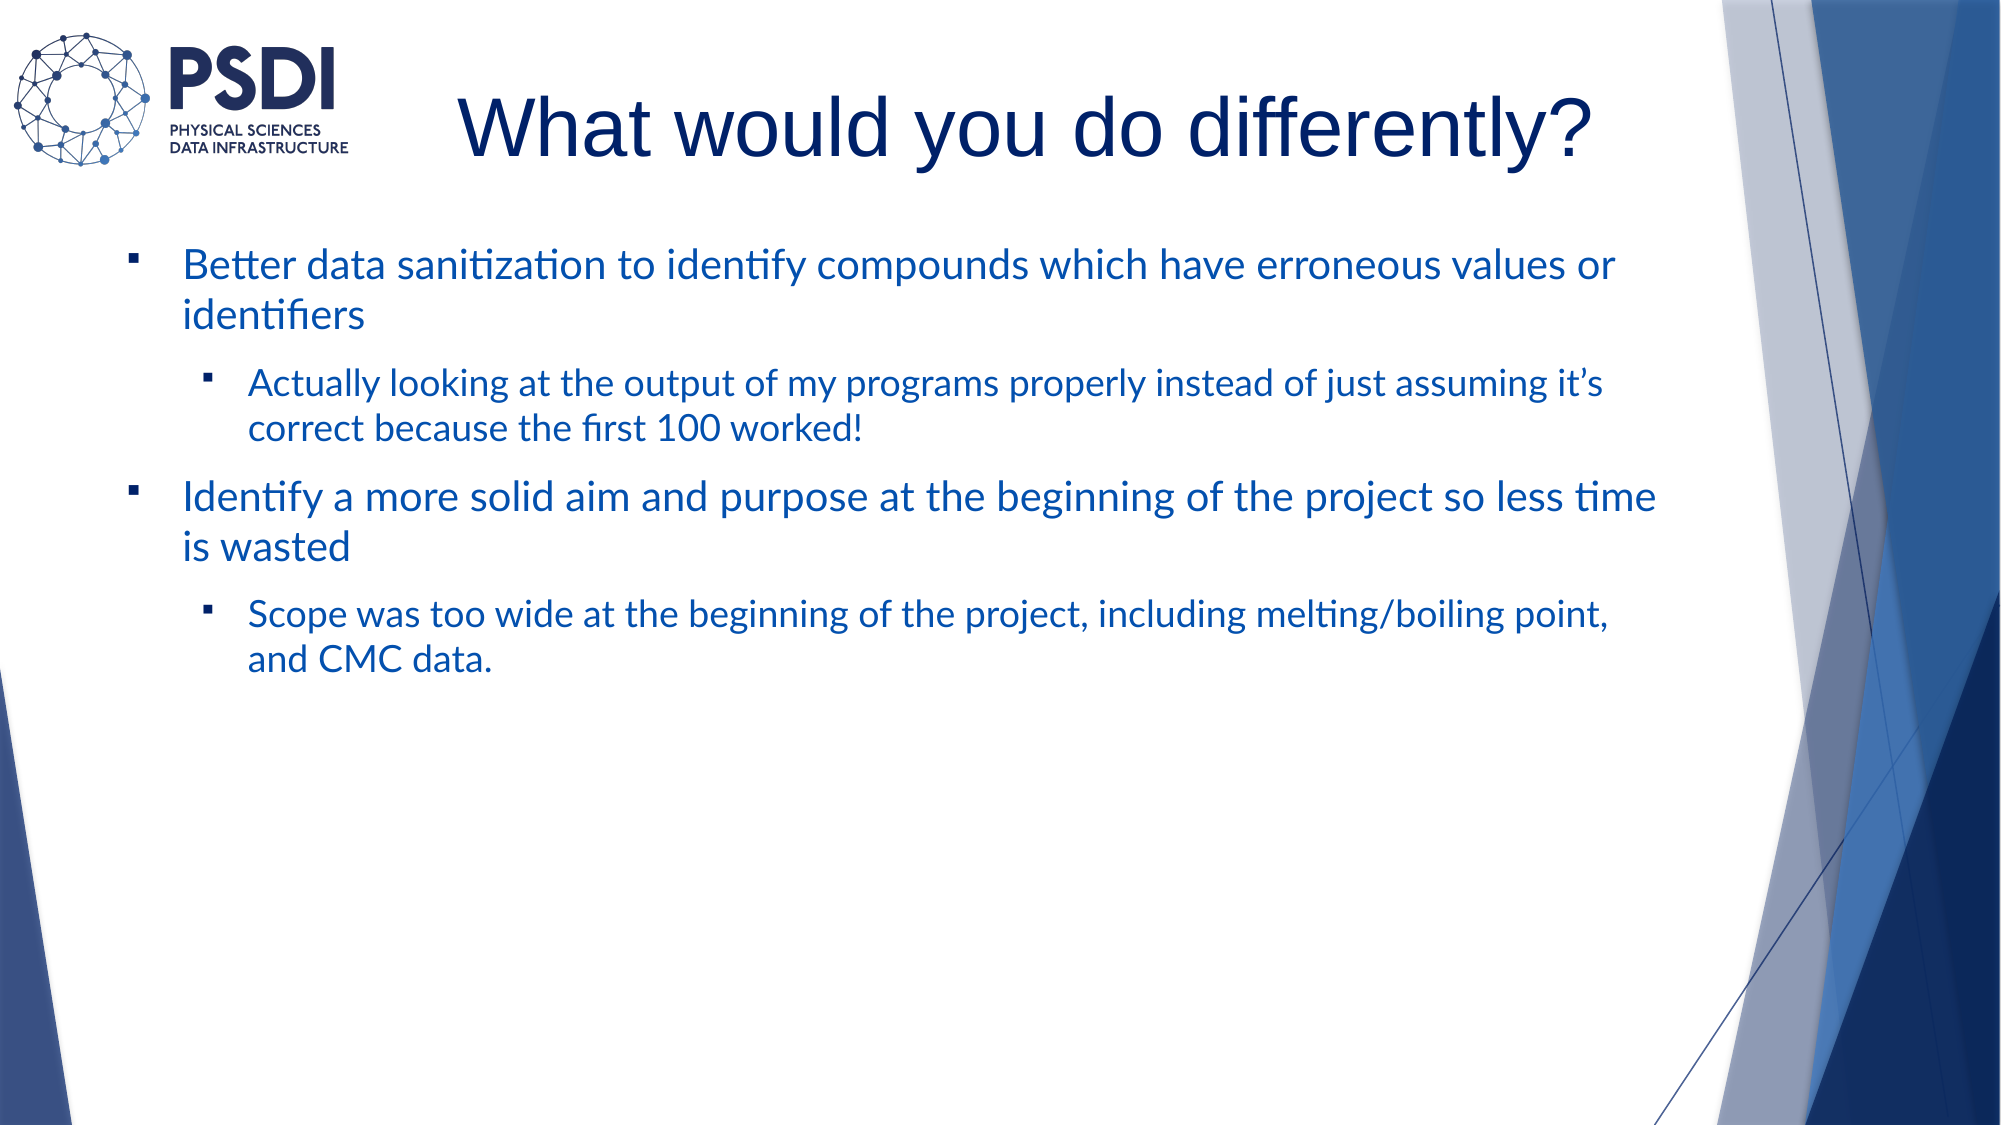

# What would you do differently?
Better data sanitization to identify compounds which have erroneous values or identifiers
Actually looking at the output of my programs properly instead of just assuming it’s correct because the first 100 worked!
Identify a more solid aim and purpose at the beginning of the project so less time is wasted
Scope was too wide at the beginning of the project, including melting/boiling point, and CMC data.